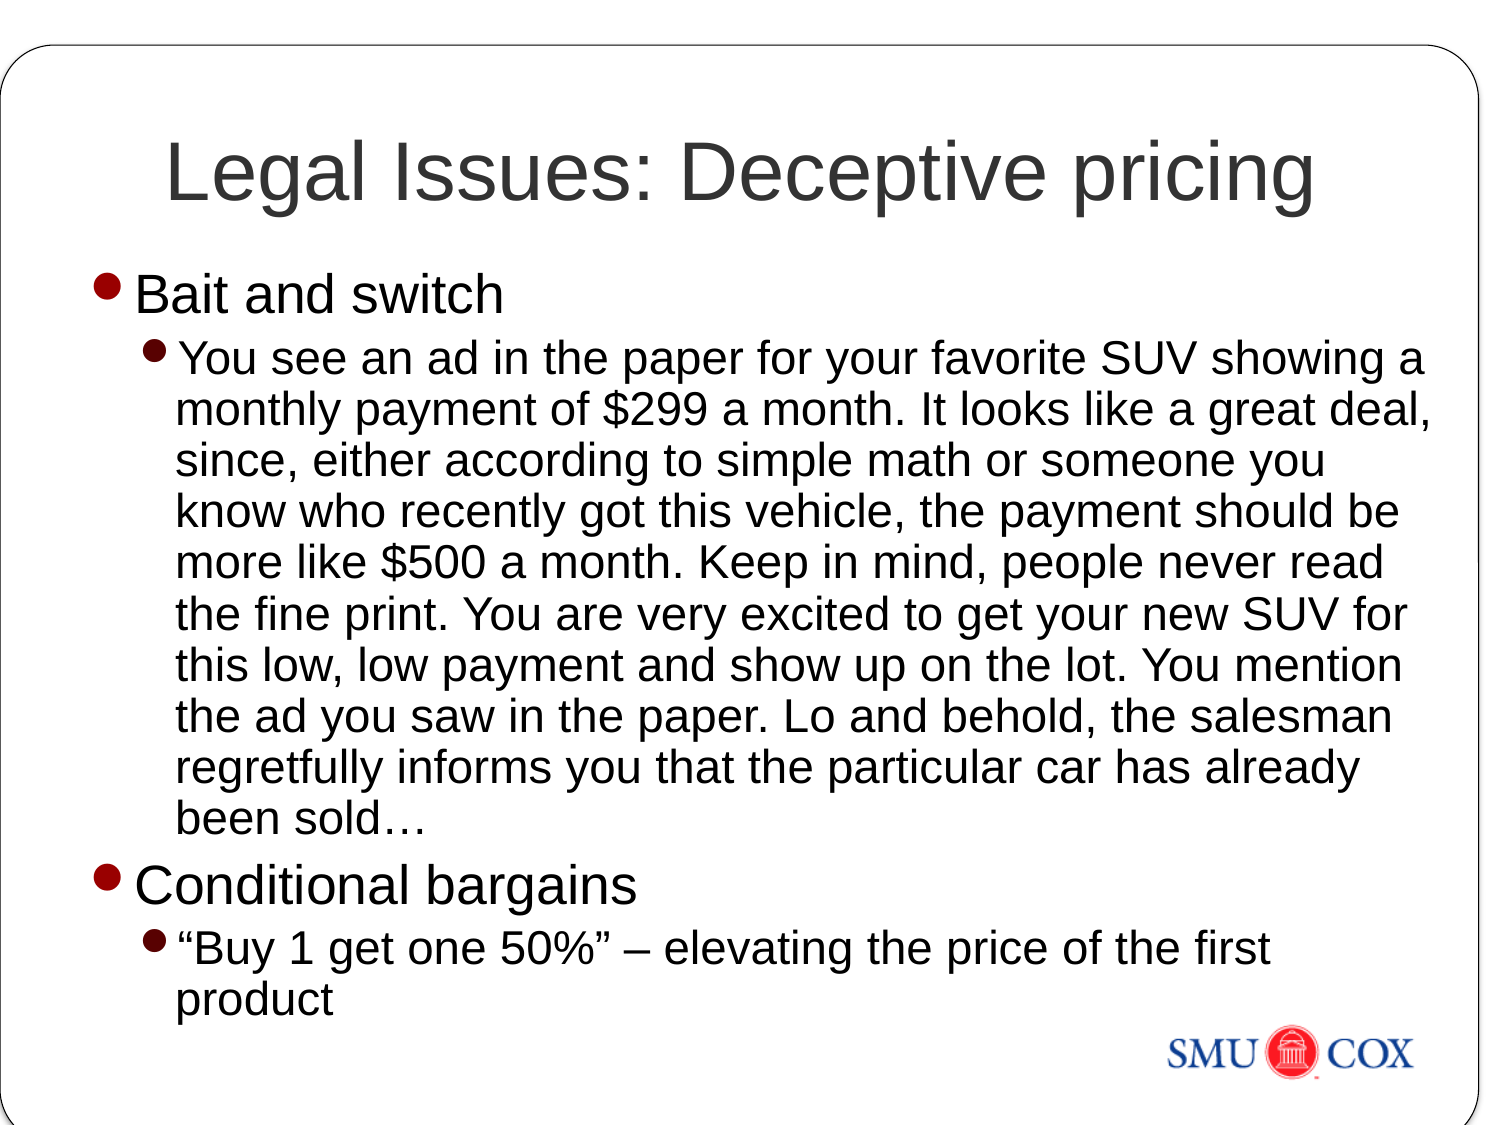

# Legal Issues: Deceptive pricing
Bait and switch
You see an ad in the paper for your favorite SUV showing a monthly payment of $299 a month. It looks like a great deal, since, either according to simple math or someone you know who recently got this vehicle, the payment should be more like $500 a month. Keep in mind, people never read the fine print. You are very excited to get your new SUV for this low, low payment and show up on the lot. You mention the ad you saw in the paper. Lo and behold, the salesman regretfully informs you that the particular car has already been sold…
Conditional bargains
“Buy 1 get one 50%” – elevating the price of the first product